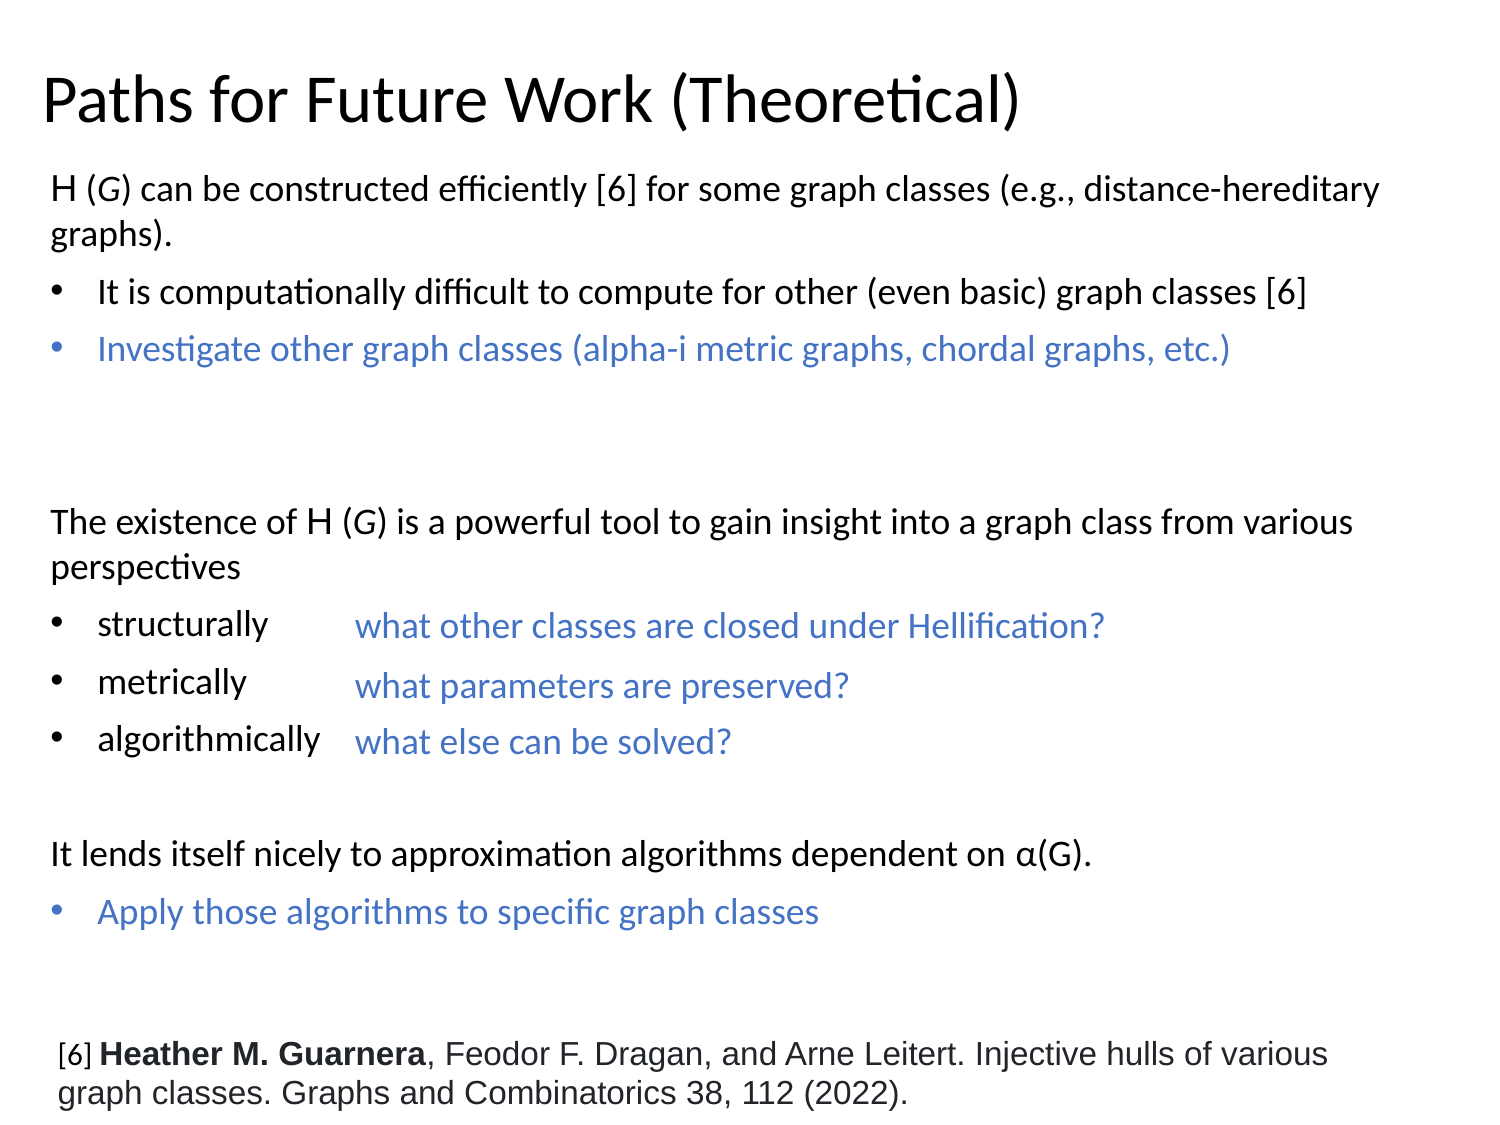

# Paths for Future Work (Theoretical)
H (G) can be constructed efficiently [6] for some graph classes (e.g., distance-hereditary graphs).
It is computationally difficult to compute for other (even basic) graph classes [6]
Investigate other graph classes (alpha-i metric graphs, chordal graphs, etc.)

The existence of H (G) is a powerful tool to gain insight into a graph class from various perspectives
structurally
metrically
algorithmically

It lends itself nicely to approximation algorithms dependent on α(G).
Apply those algorithms to specific graph classes
what other classes are closed under Hellification?
what parameters are preserved?
what else can be solved?
[6] Heather M. Guarnera, Feodor F. Dragan, and Arne Leitert. Injective hulls of various graph classes. Graphs and Combinatorics 38, 112 (2022).